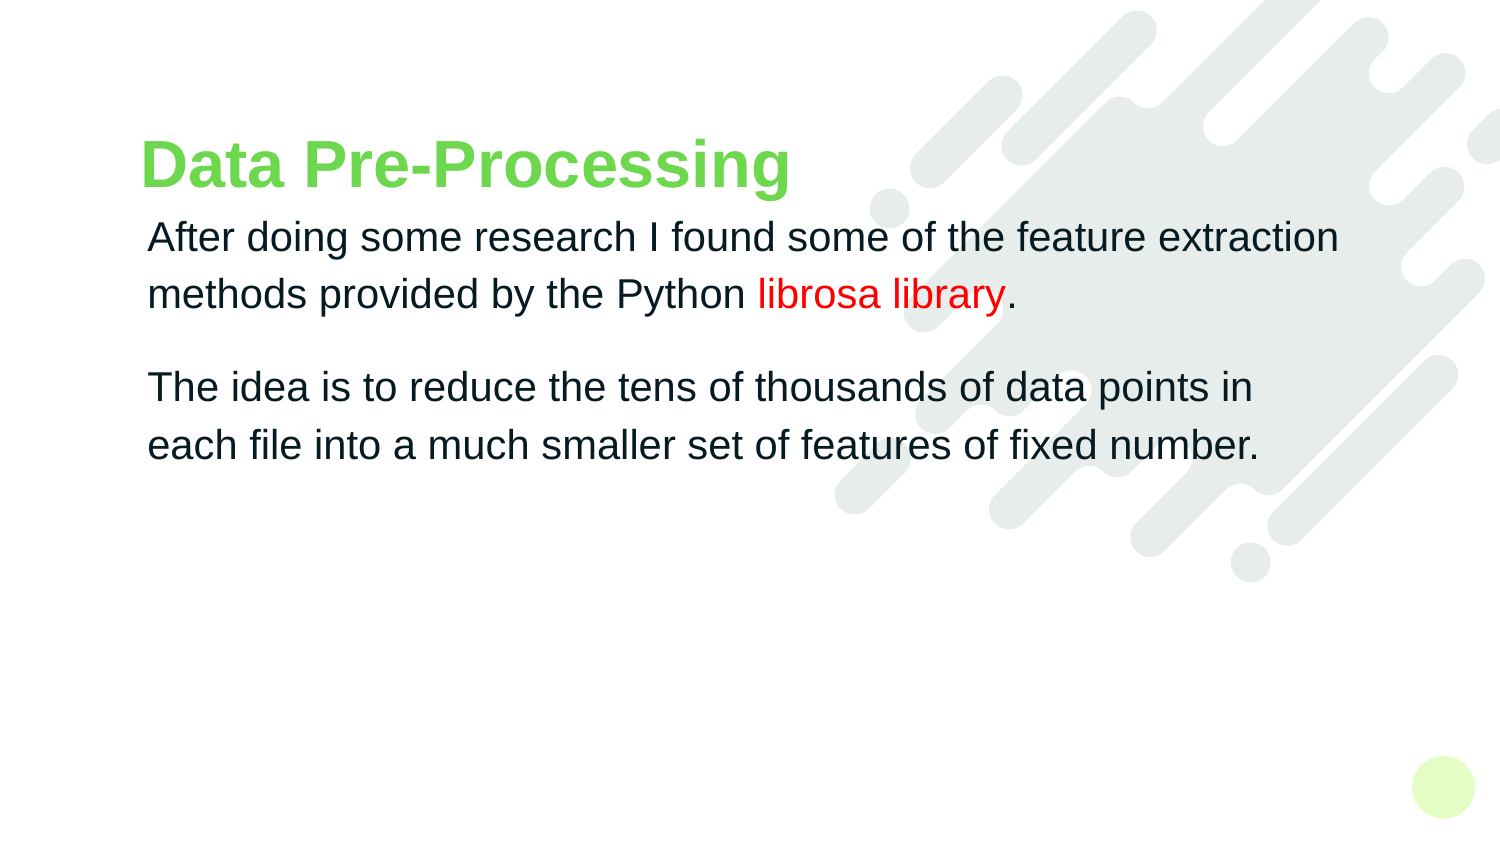

# Data Pre-Processing
After doing some research I found some of the feature extraction methods provided by the Python librosa library.
The idea is to reduce the tens of thousands of data points in each file into a much smaller set of features of fixed number.